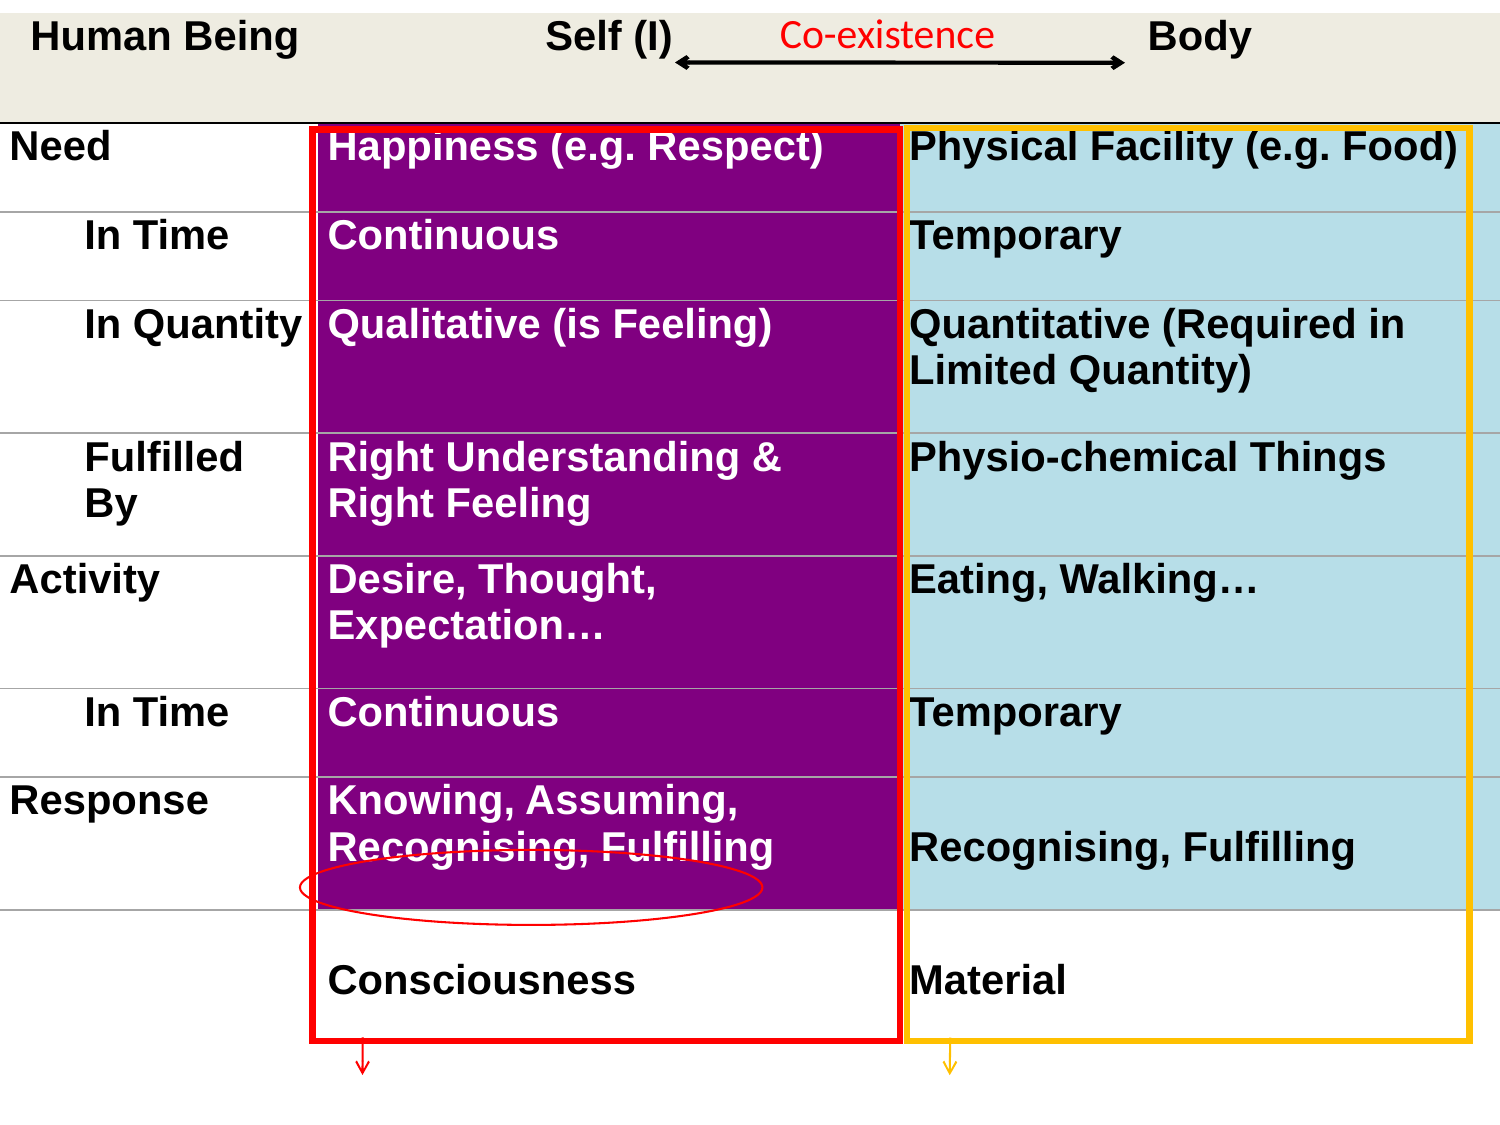

Co-existence

#
| Human Being | Self (I) | Body |
| --- | --- | --- |
| Need | Happiness (e.g. Respect) | Physical Facility (e.g. Food) |
| In Time | Continuous | Temporary |
| In Quantity | Qualitative (is Feeling) | Quantitative (Required in Limited Quantity) |
| Fulfilled By | Right Understanding & Right Feeling | Physio-chemical Things |
|  |  |  |
| Activity | Desire, Thought, Expectation… | Eating, Walking… |
| In Time | Continuous | Temporary |
| Response | Knowing, Assuming, Recognising, Fulfilling | Recognising, Fulfilling |
|  |  |  |
|  | Consciousness | Material |